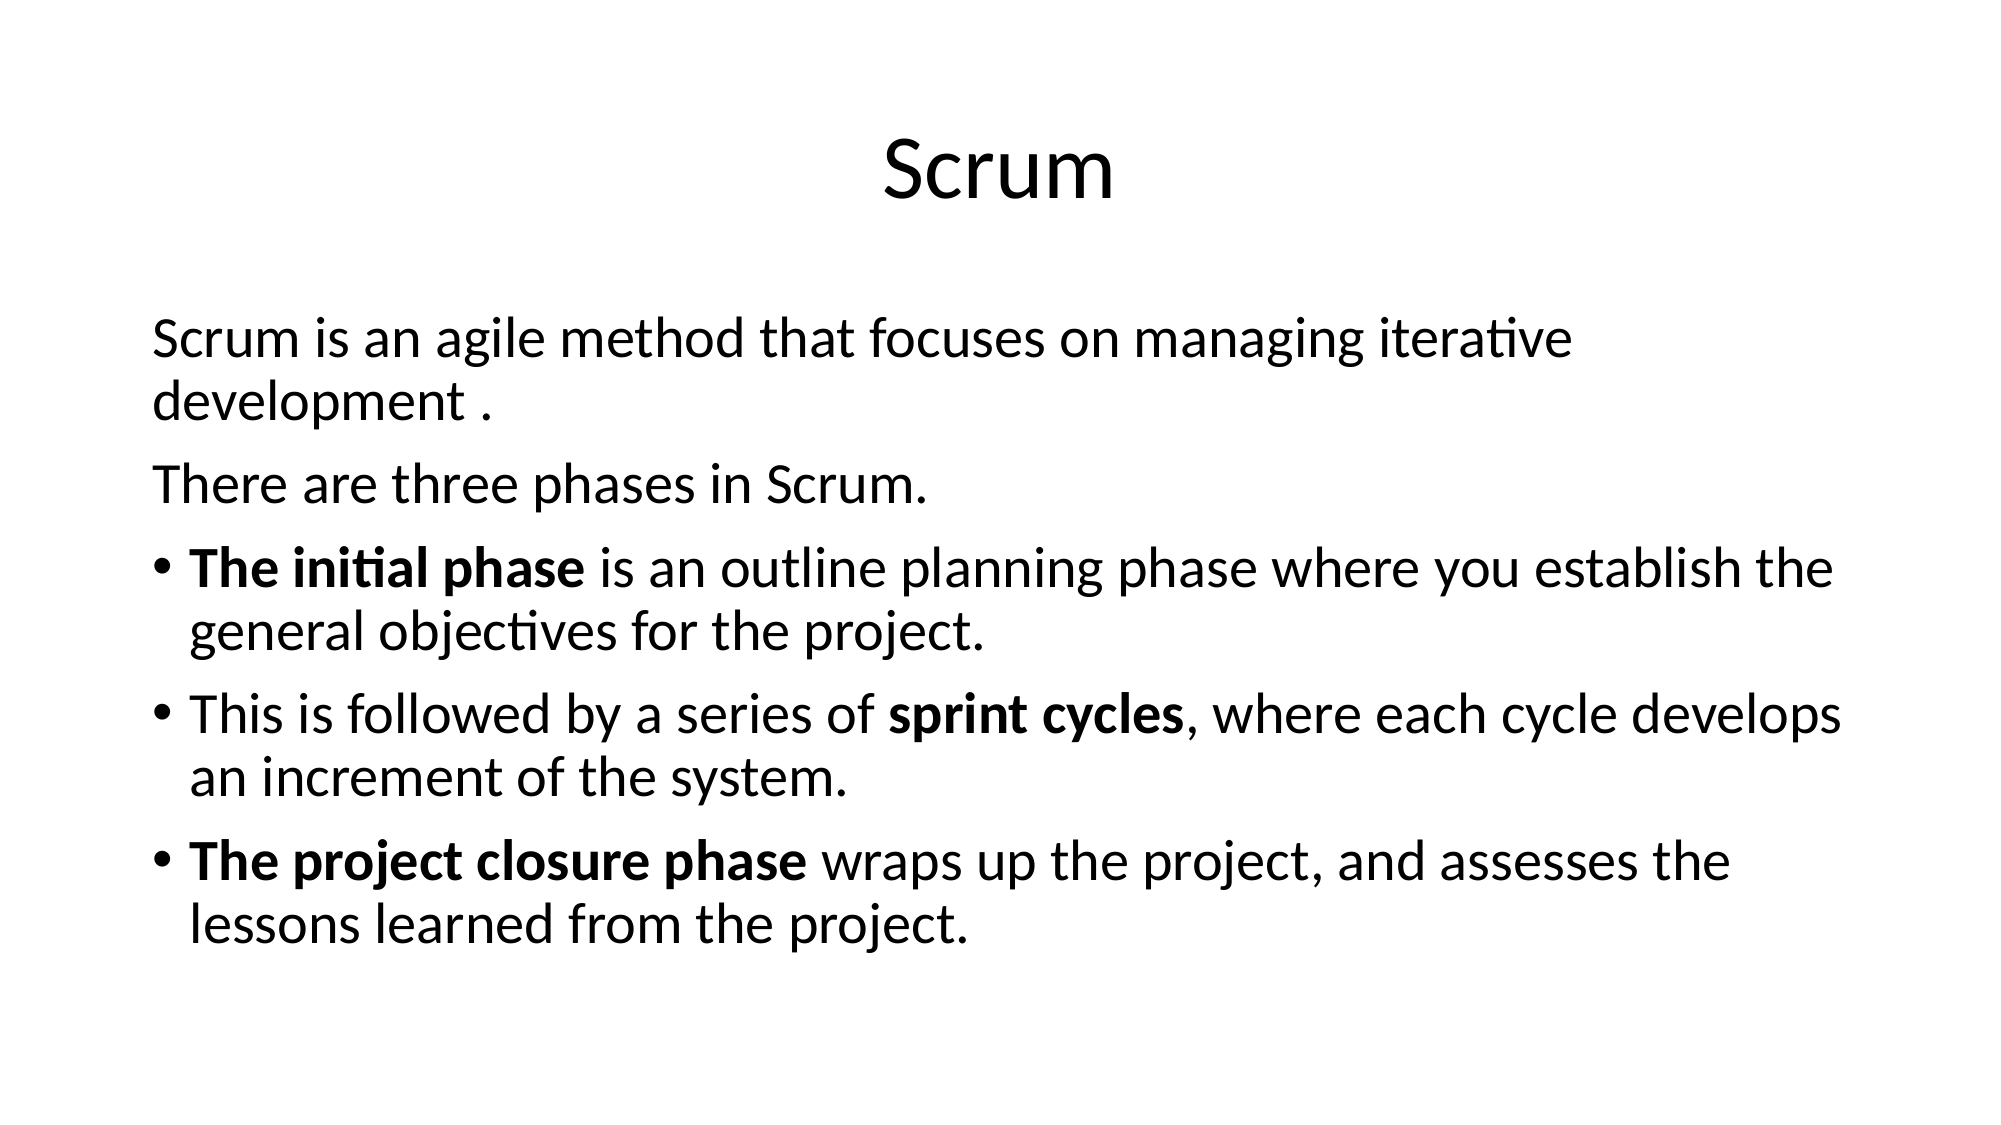

# Scrum
Scrum is an agile method that focuses on managing iterative    development .
There are three phases in Scrum.
The initial phase is an outline planning phase where you establish the general objectives for the project.
This is followed by a series of sprint cycles, where each cycle develops an increment of the system.
The project closure phase wraps up the project, and assesses the lessons learned from the project.